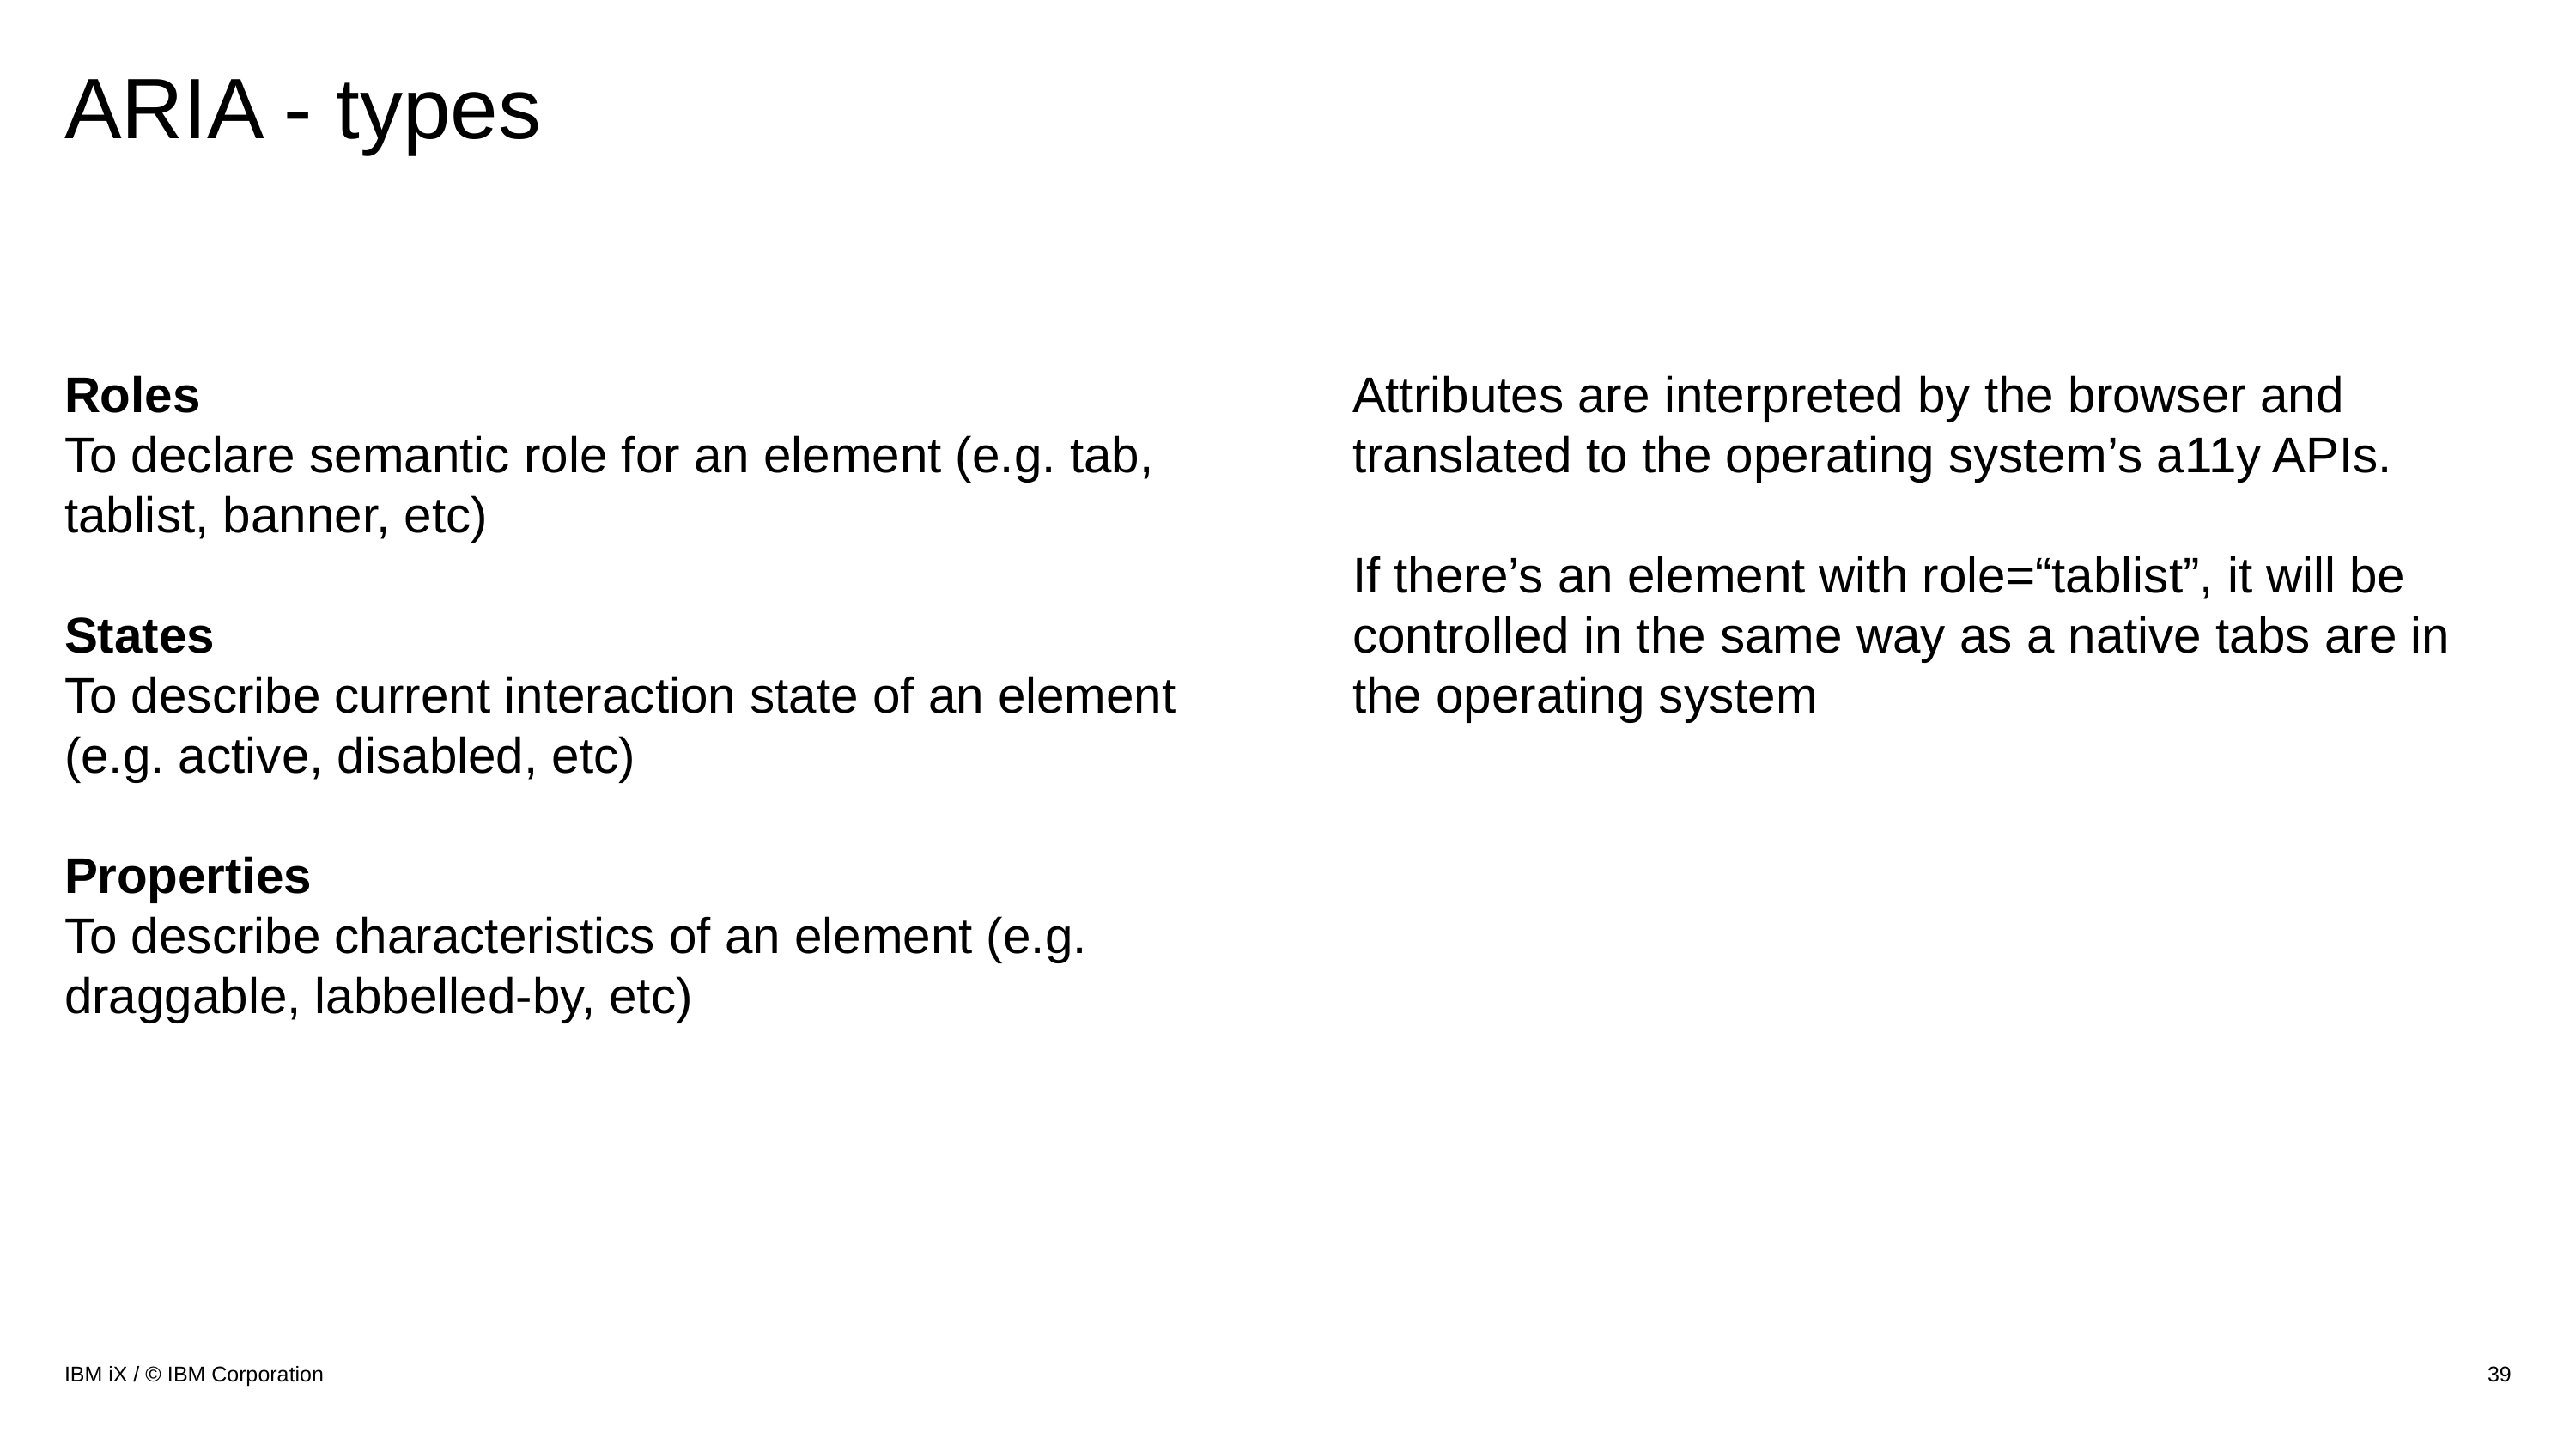

# ARIA - types
Roles
To declare semantic role for an element (e.g. tab, tablist, banner, etc)

States
To describe current interaction state of an element (e.g. active, disabled, etc)

Properties
To describe characteristics of an element (e.g. draggable, labbelled-by, etc)
Attributes are interpreted by the browser and translated to the operating system’s a11y APIs.

If there’s an element with role=“tablist”, it will be controlled in the same way as a native tabs are in the operating system
IBM iX / © IBM Corporation
39